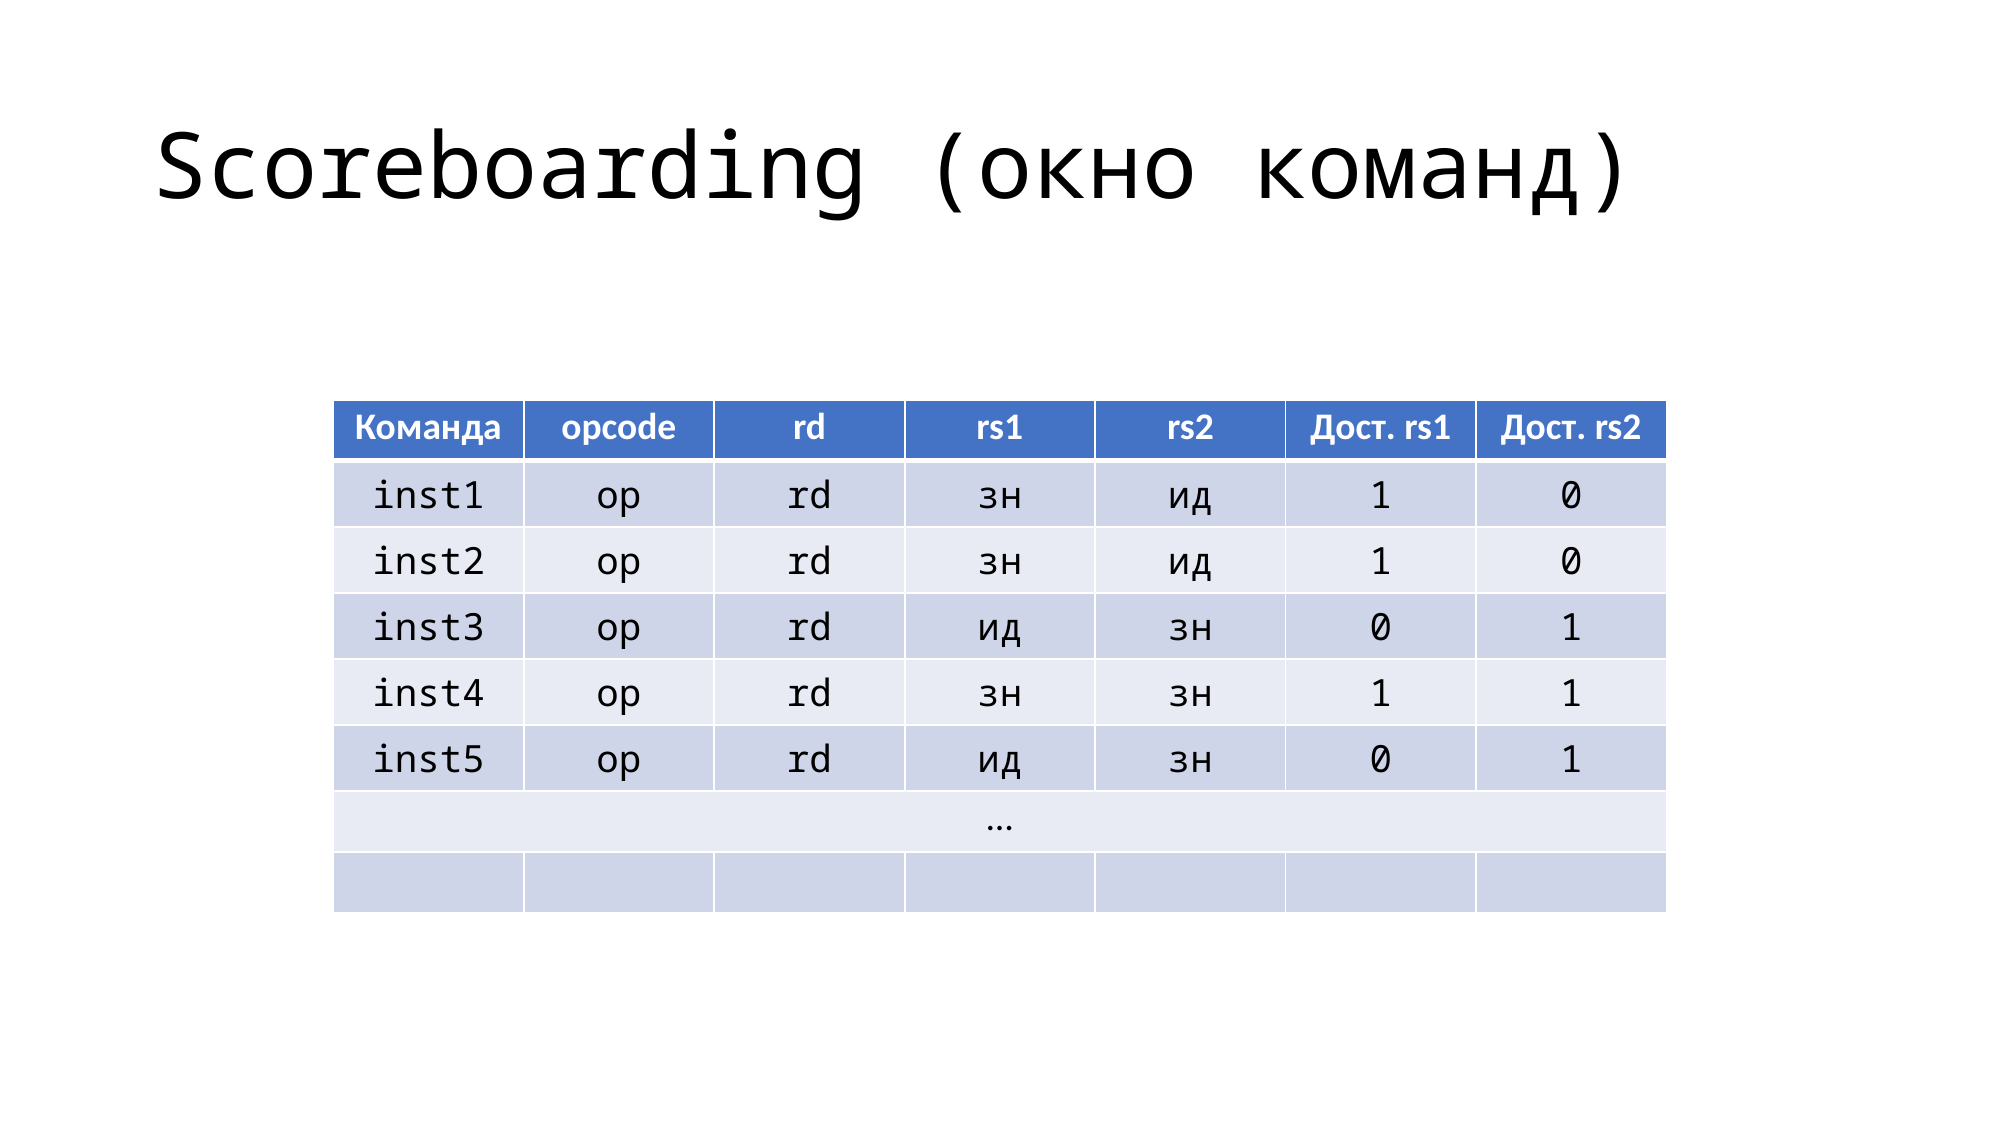

# Scoreboarding (окно команд)
| Команда | opcode | rd | rs1 | rs2 | Дост. rs1 | Дост. rs2 |
| --- | --- | --- | --- | --- | --- | --- |
| inst1 | op | rd | зн | ид | 1 | 0 |
| inst2 | op | rd | зн | ид | 1 | 0 |
| inst3 | op | rd | ид | зн | 0 | 1 |
| inst4 | op | rd | зн | зн | 1 | 1 |
| inst5 | op | rd | ид | зн | 0 | 1 |
| … |  |  |  |  |  |  |
|  |  |  |  |  |  |  |